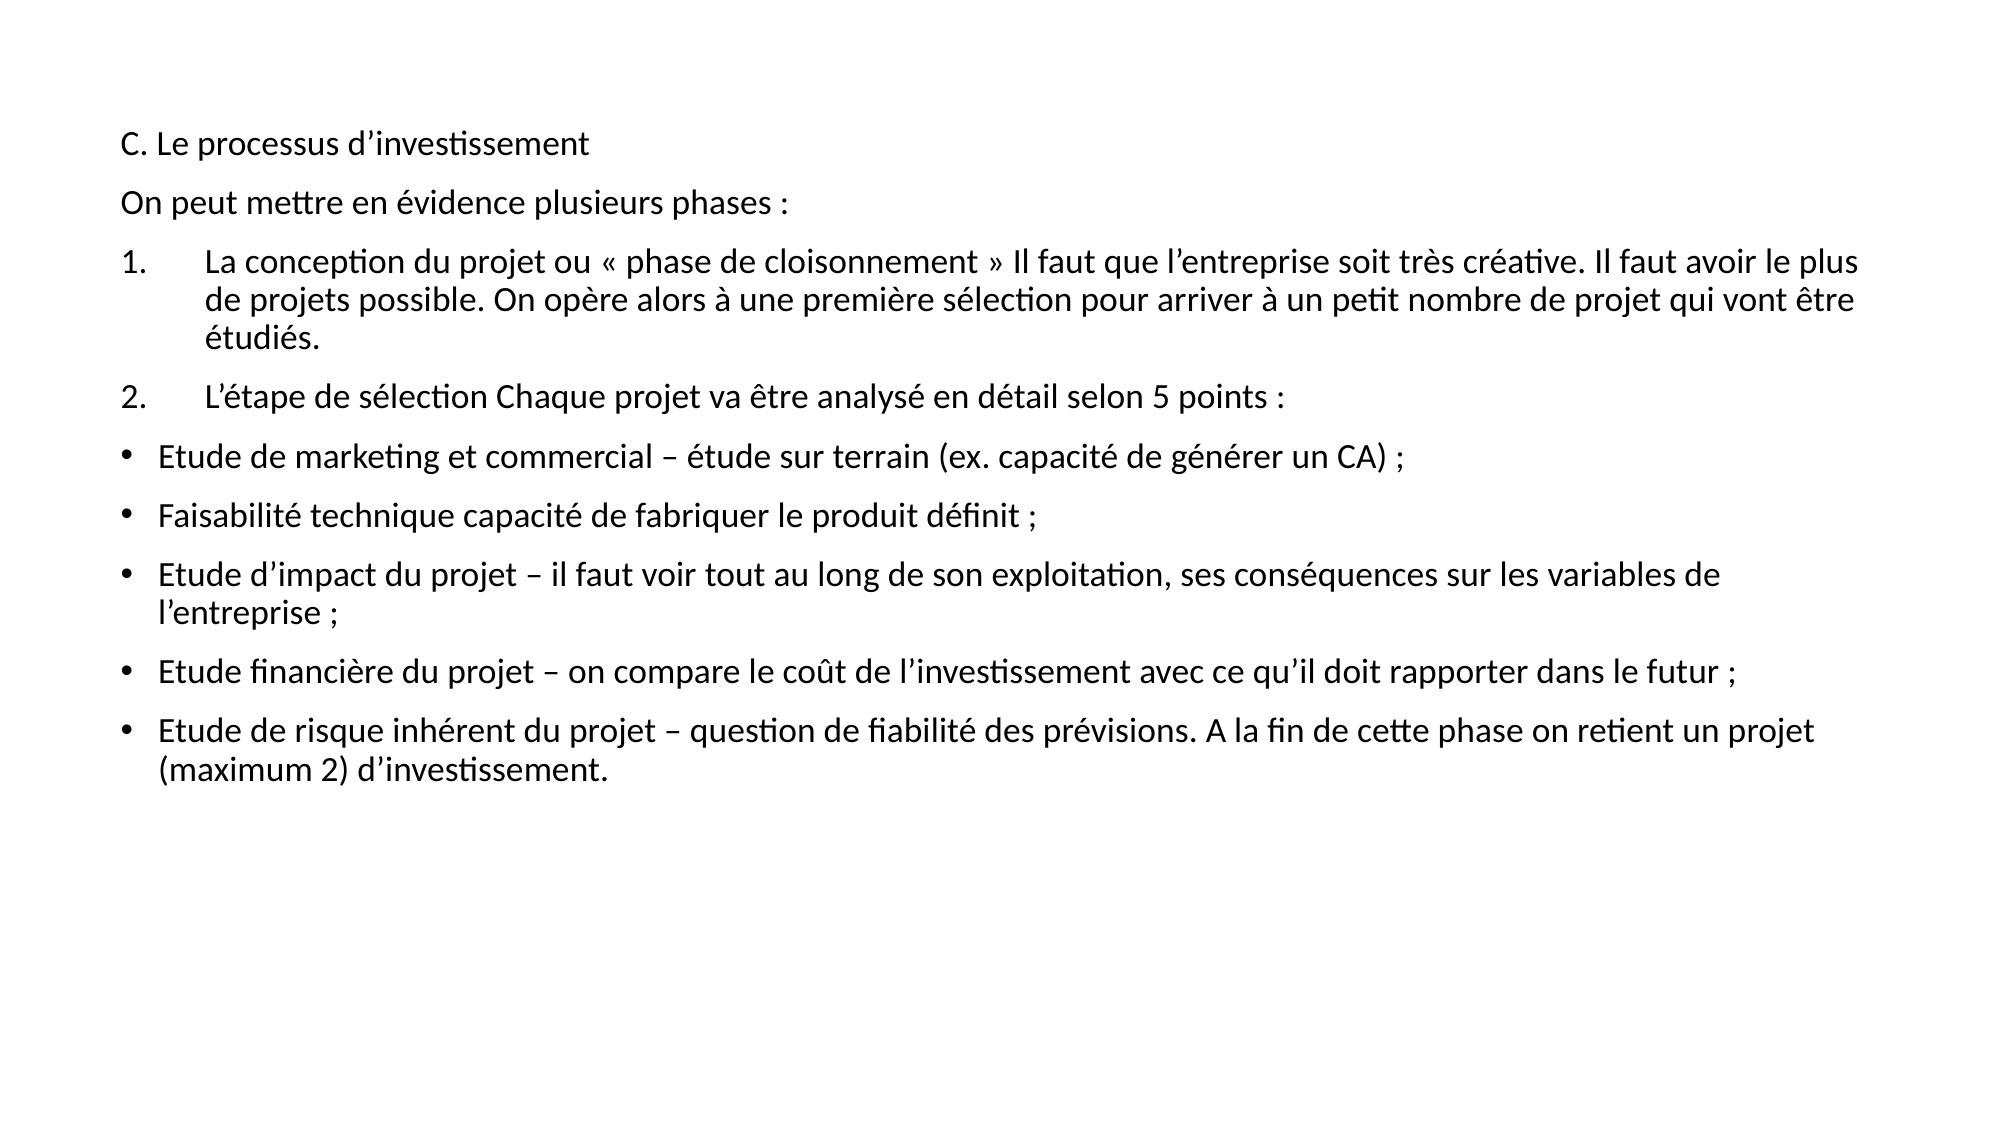

C. Le processus d’investissement
On peut mettre en évidence plusieurs phases :
La conception du projet ou « phase de cloisonnement » Il faut que l’entreprise soit très créative. Il faut avoir le plus de projets possible. On opère alors à une première sélection pour arriver à un petit nombre de projet qui vont être étudiés.
L’étape de sélection Chaque projet va être analysé en détail selon 5 points :
Etude de marketing et commercial – étude sur terrain (ex. capacité de générer un CA) ;
Faisabilité technique capacité de fabriquer le produit définit ;
Etude d’impact du projet – il faut voir tout au long de son exploitation, ses conséquences sur les variables de l’entreprise ;
Etude financière du projet – on compare le coût de l’investissement avec ce qu’il doit rapporter dans le futur ;
Etude de risque inhérent du projet – question de fiabilité des prévisions. A la fin de cette phase on retient un projet (maximum 2) d’investissement.